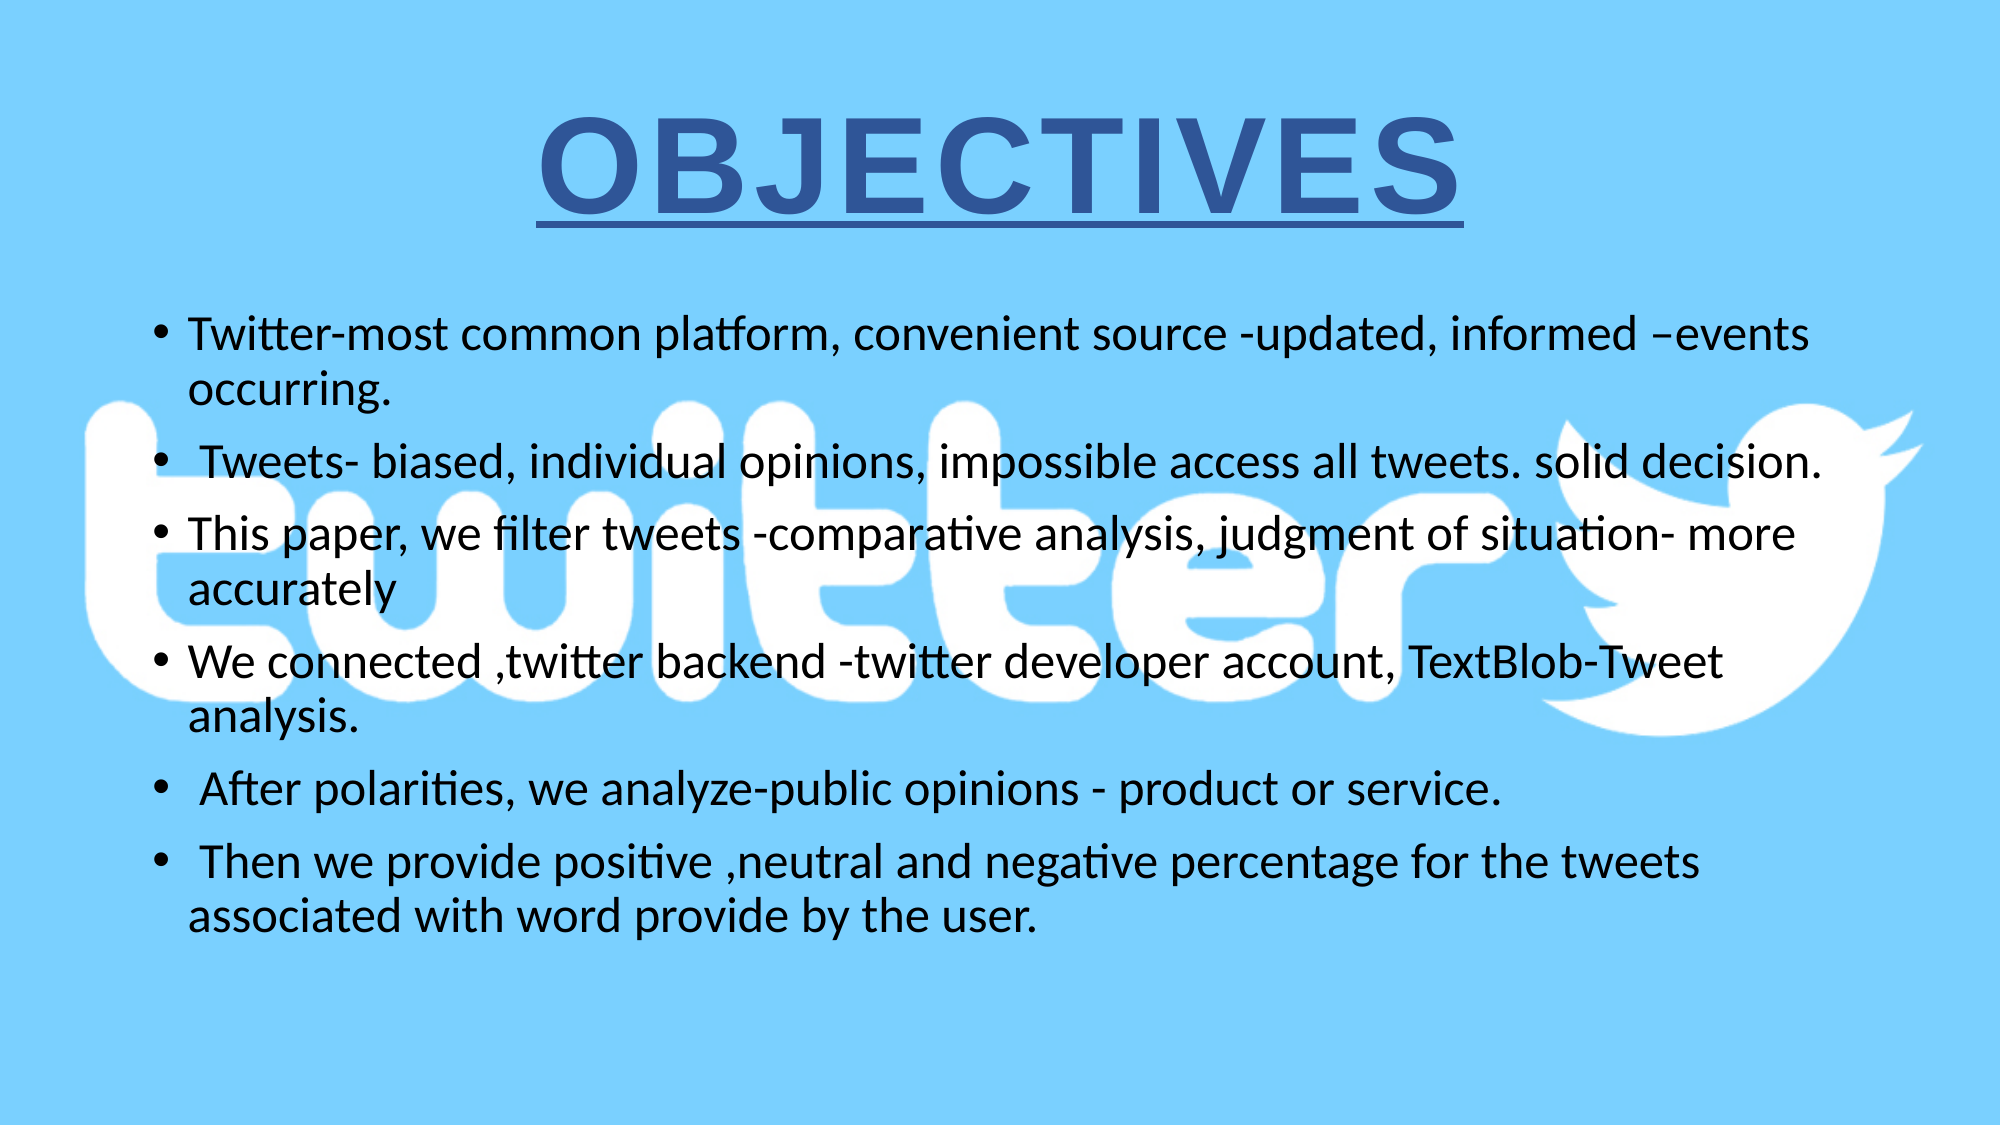

# OBJECTIVES
Twitter-most common platform, convenient source -updated, informed –events occurring.
 Tweets- biased, individual opinions, impossible access all tweets. solid decision.
This paper, we filter tweets -comparative analysis, judgment of situation- more accurately
We connected ,twitter backend -twitter developer account, TextBlob-Tweet analysis.
 After polarities, we analyze-public opinions - product or service.
 Then we provide positive ,neutral and negative percentage for the tweets associated with word provide by the user.